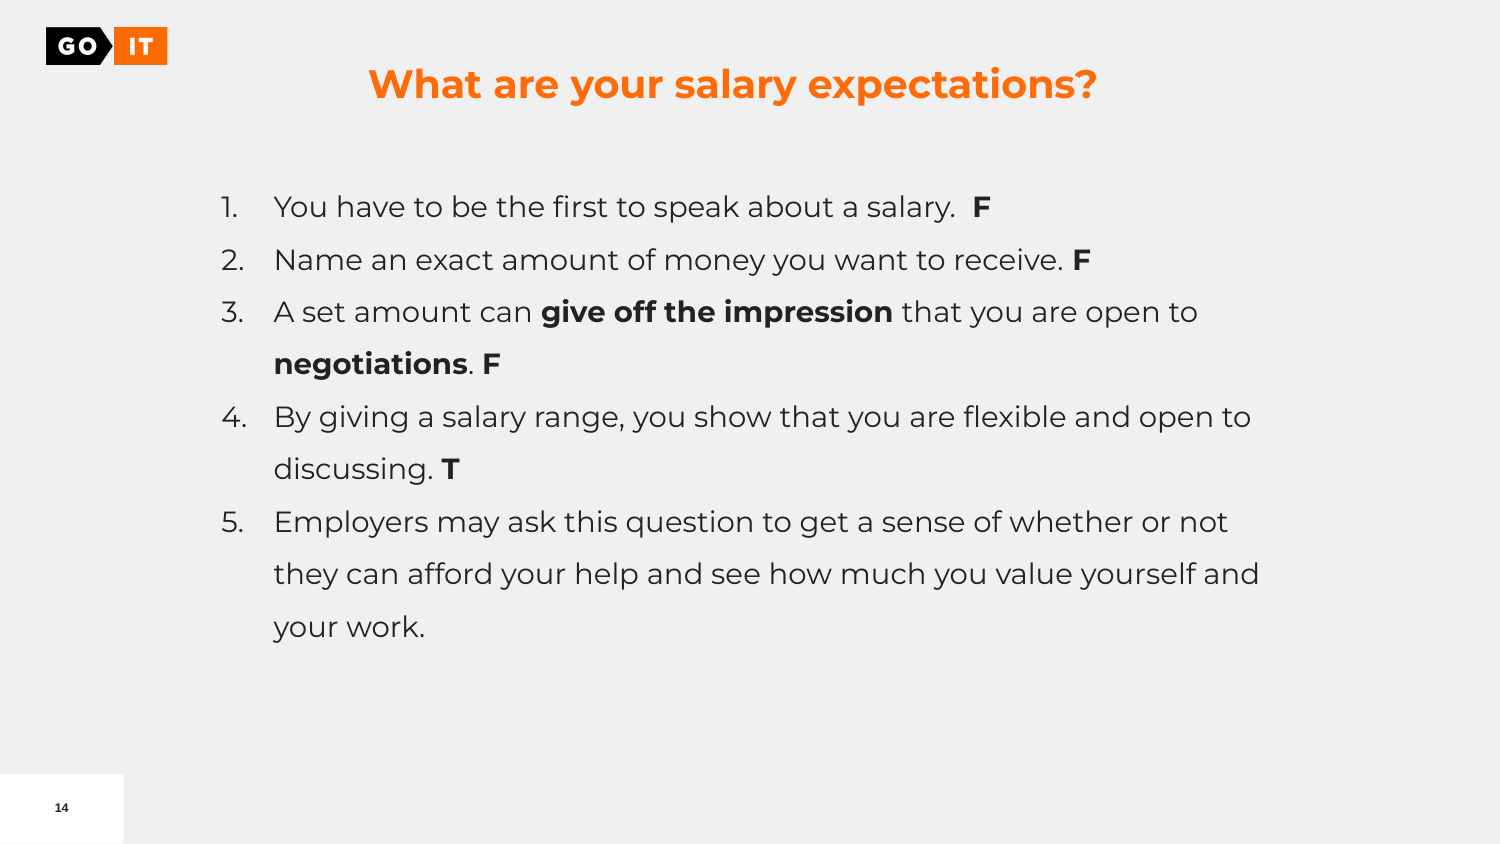

What are your salary expectations?
You have to be the first to speak about a salary.  F
Name an exact amount of money you want to receive. F
A set amount can give off the impression that you are open to negotiations. F
By giving a salary range, you show that you are flexible and open to discussing. T
Employers may ask this question to get a sense of whether or not they can afford your help and see how much you value yourself and your work.